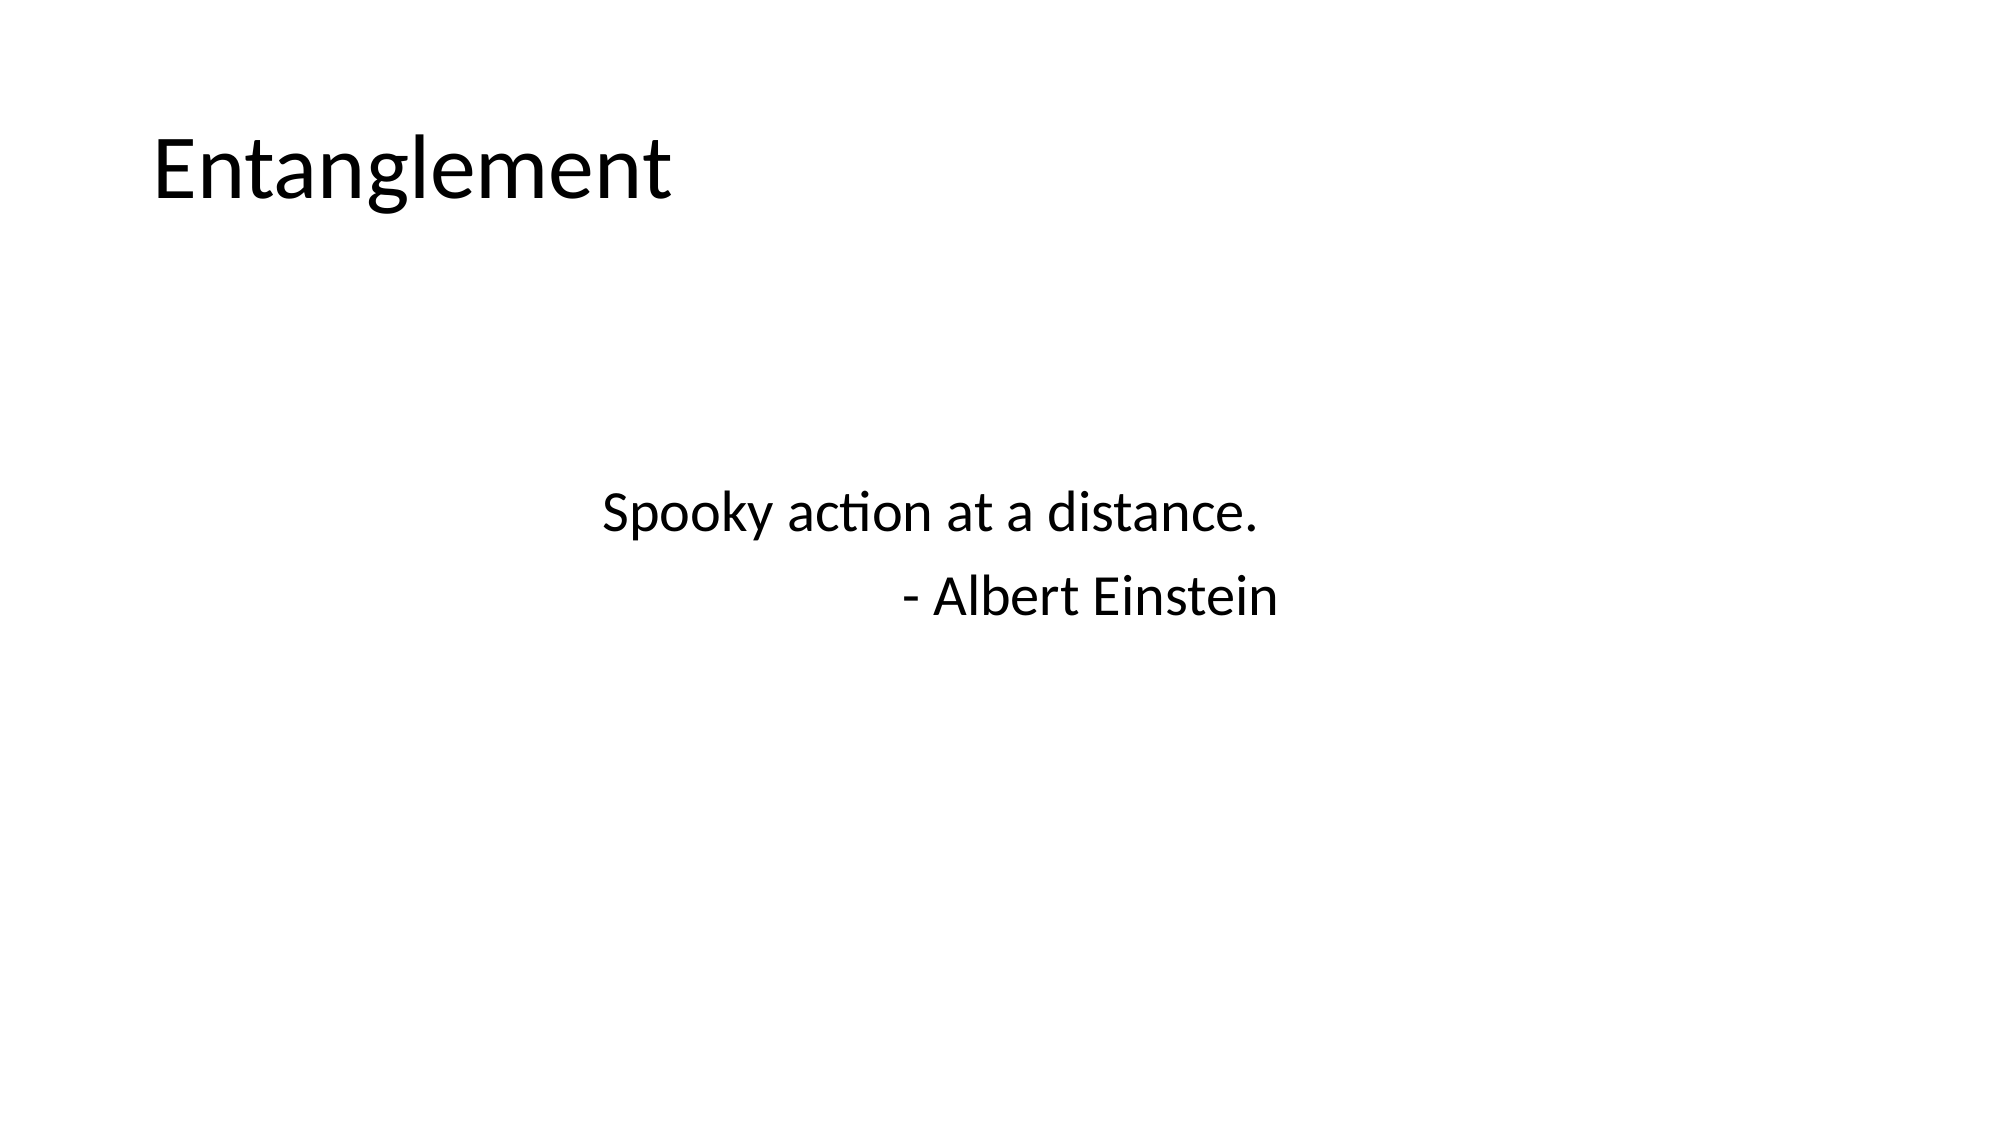

# Entanglement

			Spooky action at a distance.
					- Albert Einstein